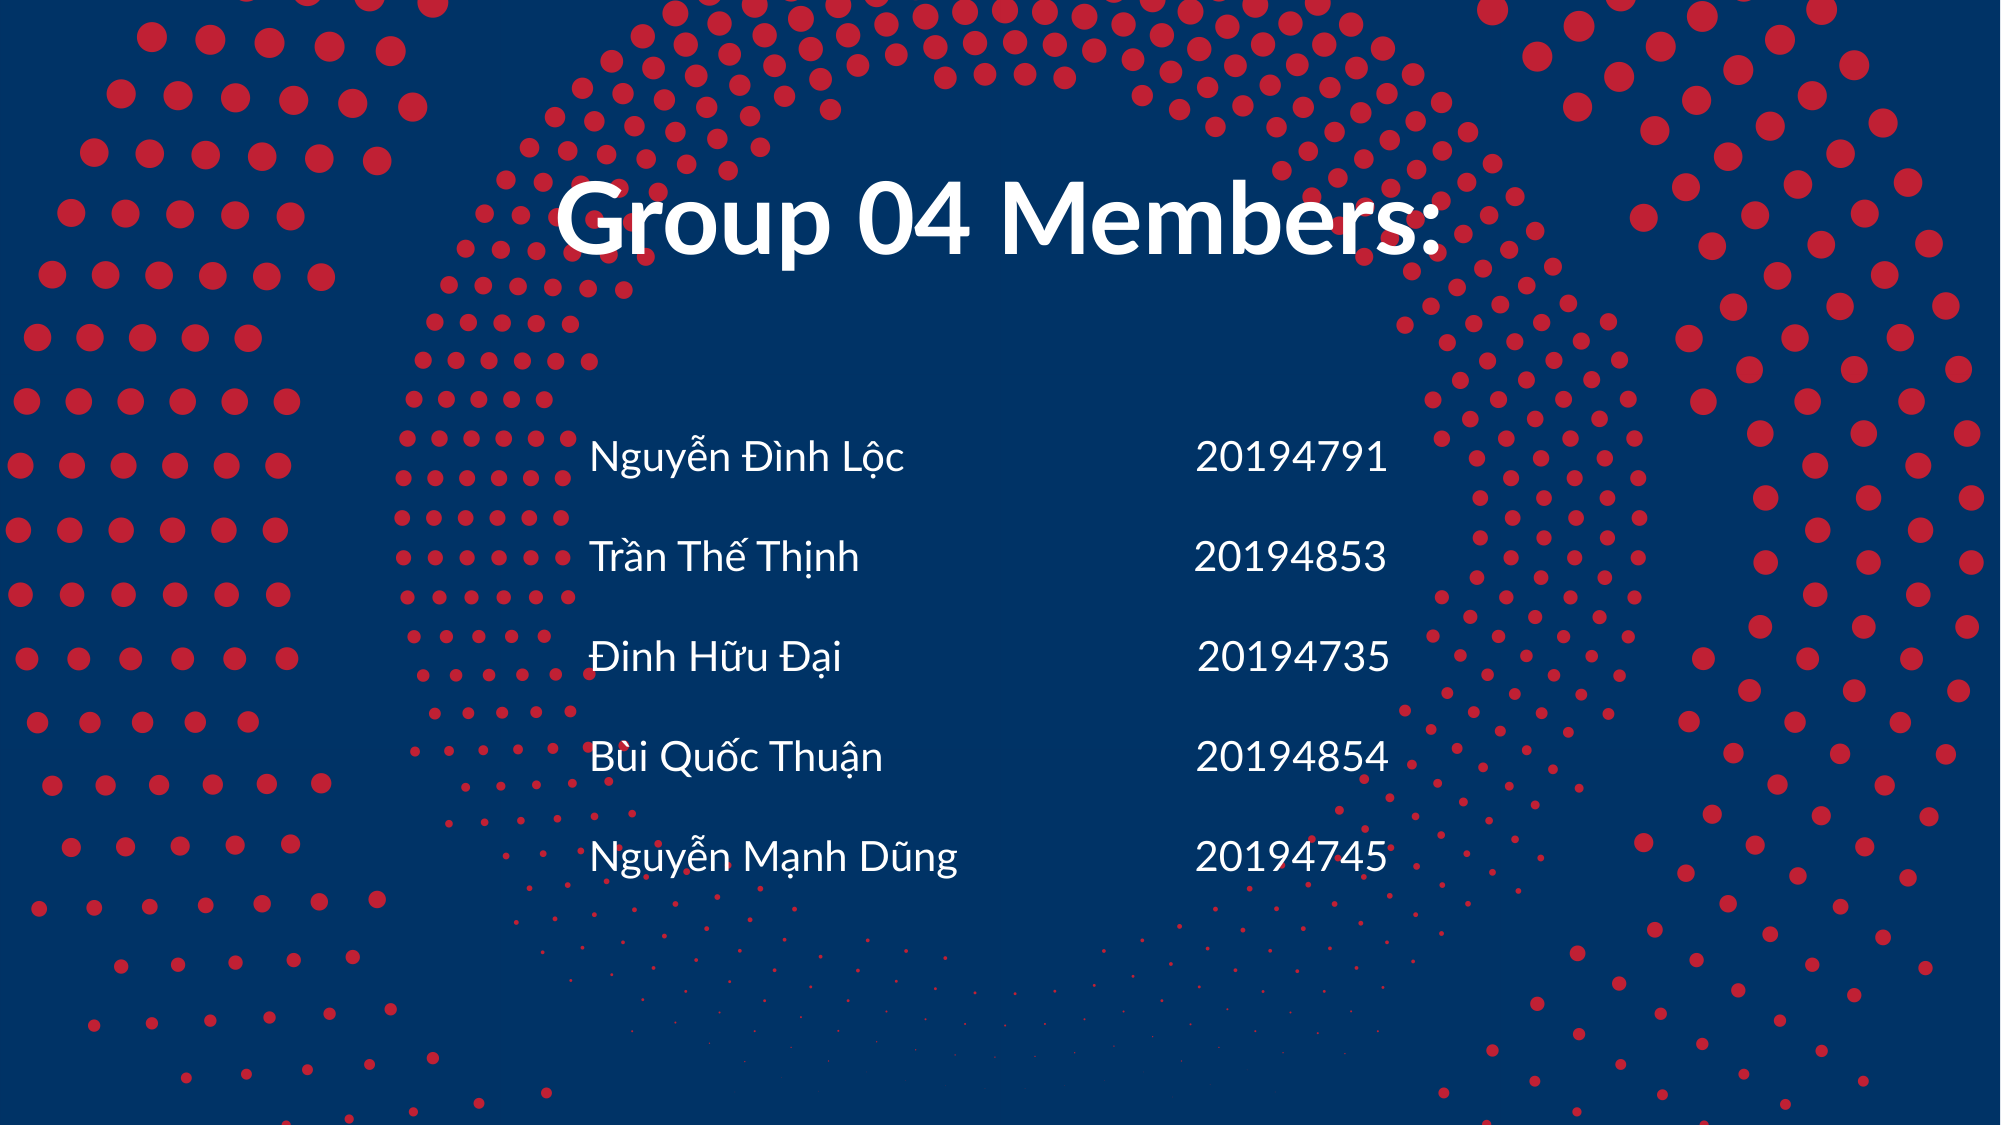

# Group 04 Members:
Nguyễn Đình Lộc                           20194791
Trần Thế Thịnh                               20194853
Đinh Hữu Đại                                 20194735
Bùi Quốc Thuận                             20194854
Nguyễn Mạnh Dũng                      20194745